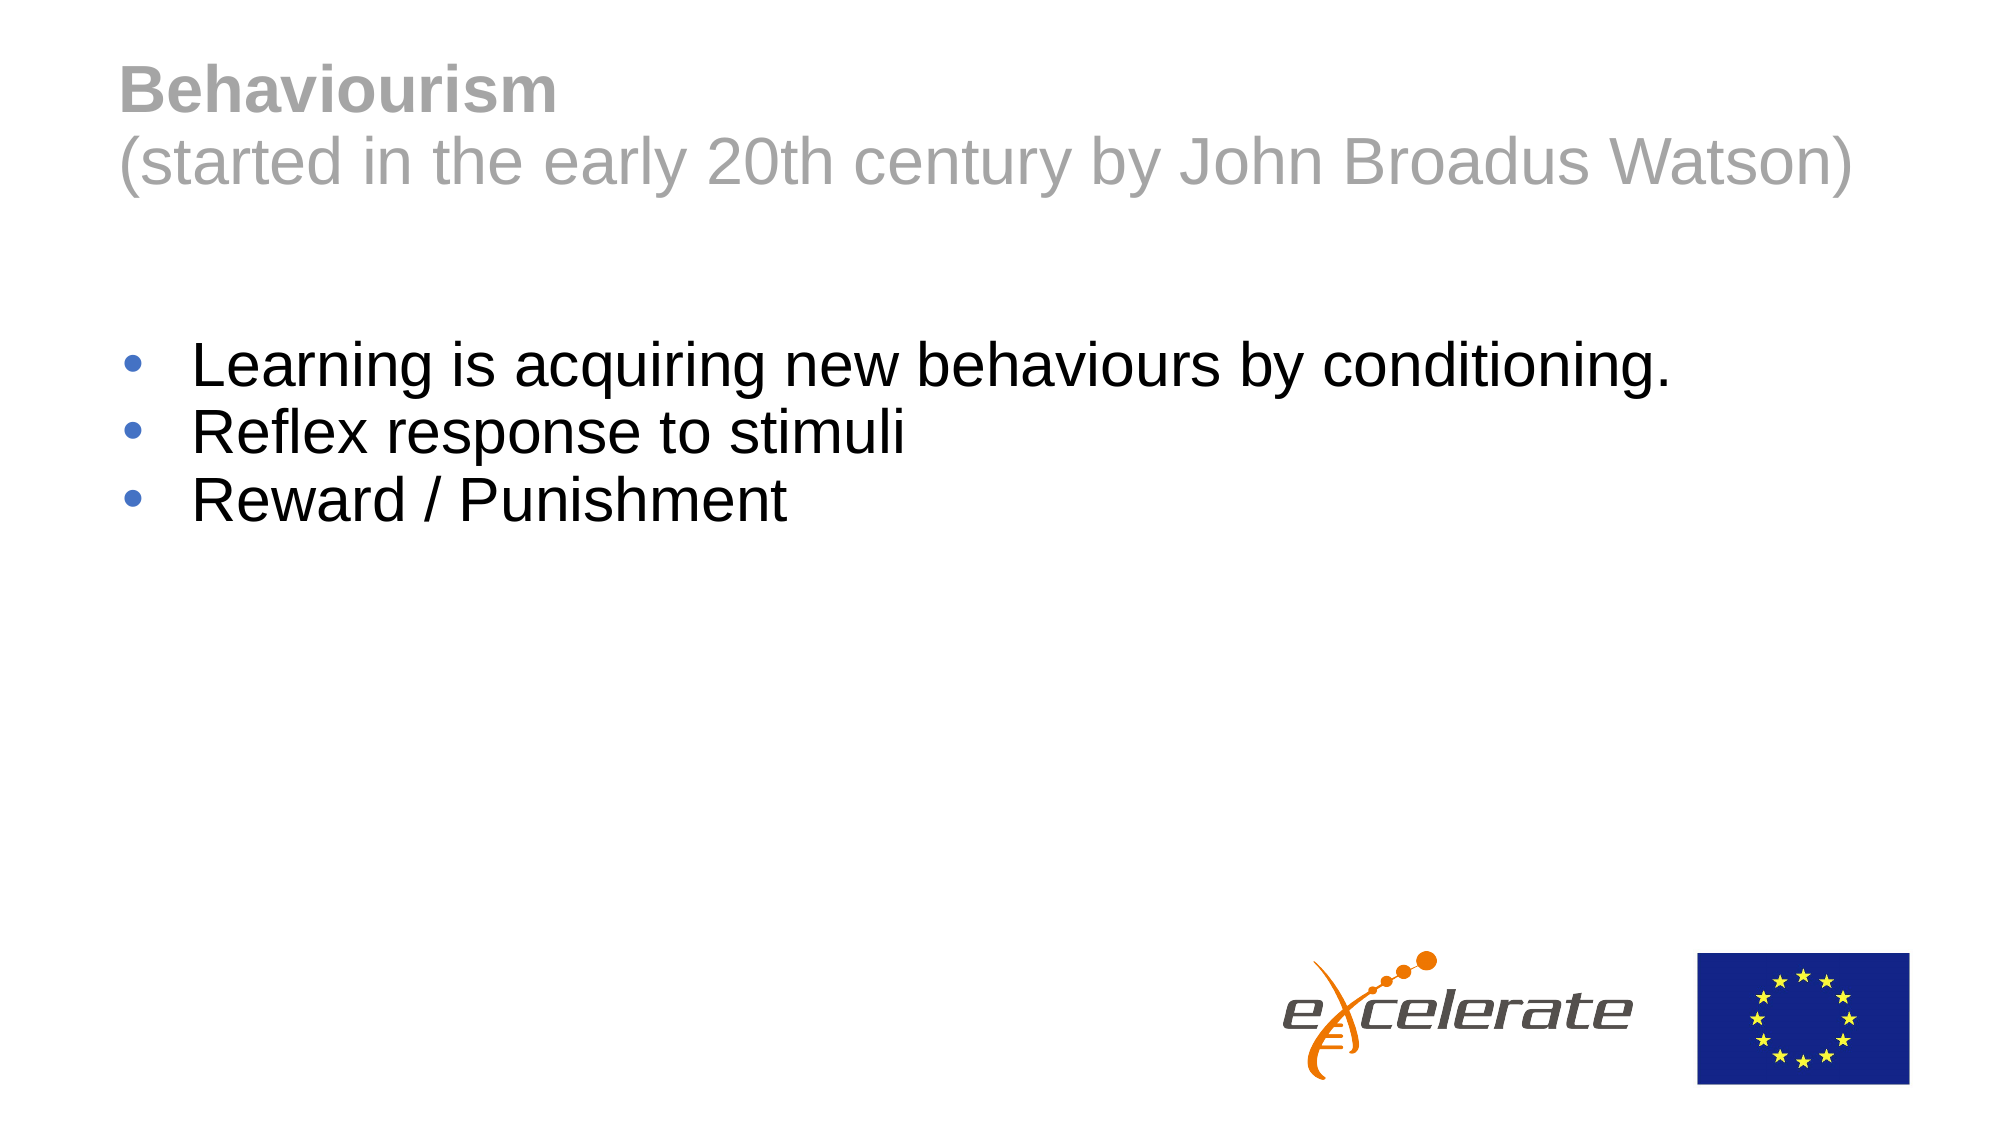

# Behaviourism
(started in the early 20th century by John Broadus Watson)

Learning is acquiring new behaviours by conditioning.
Reflex response to stimuli
Reward / Punishment